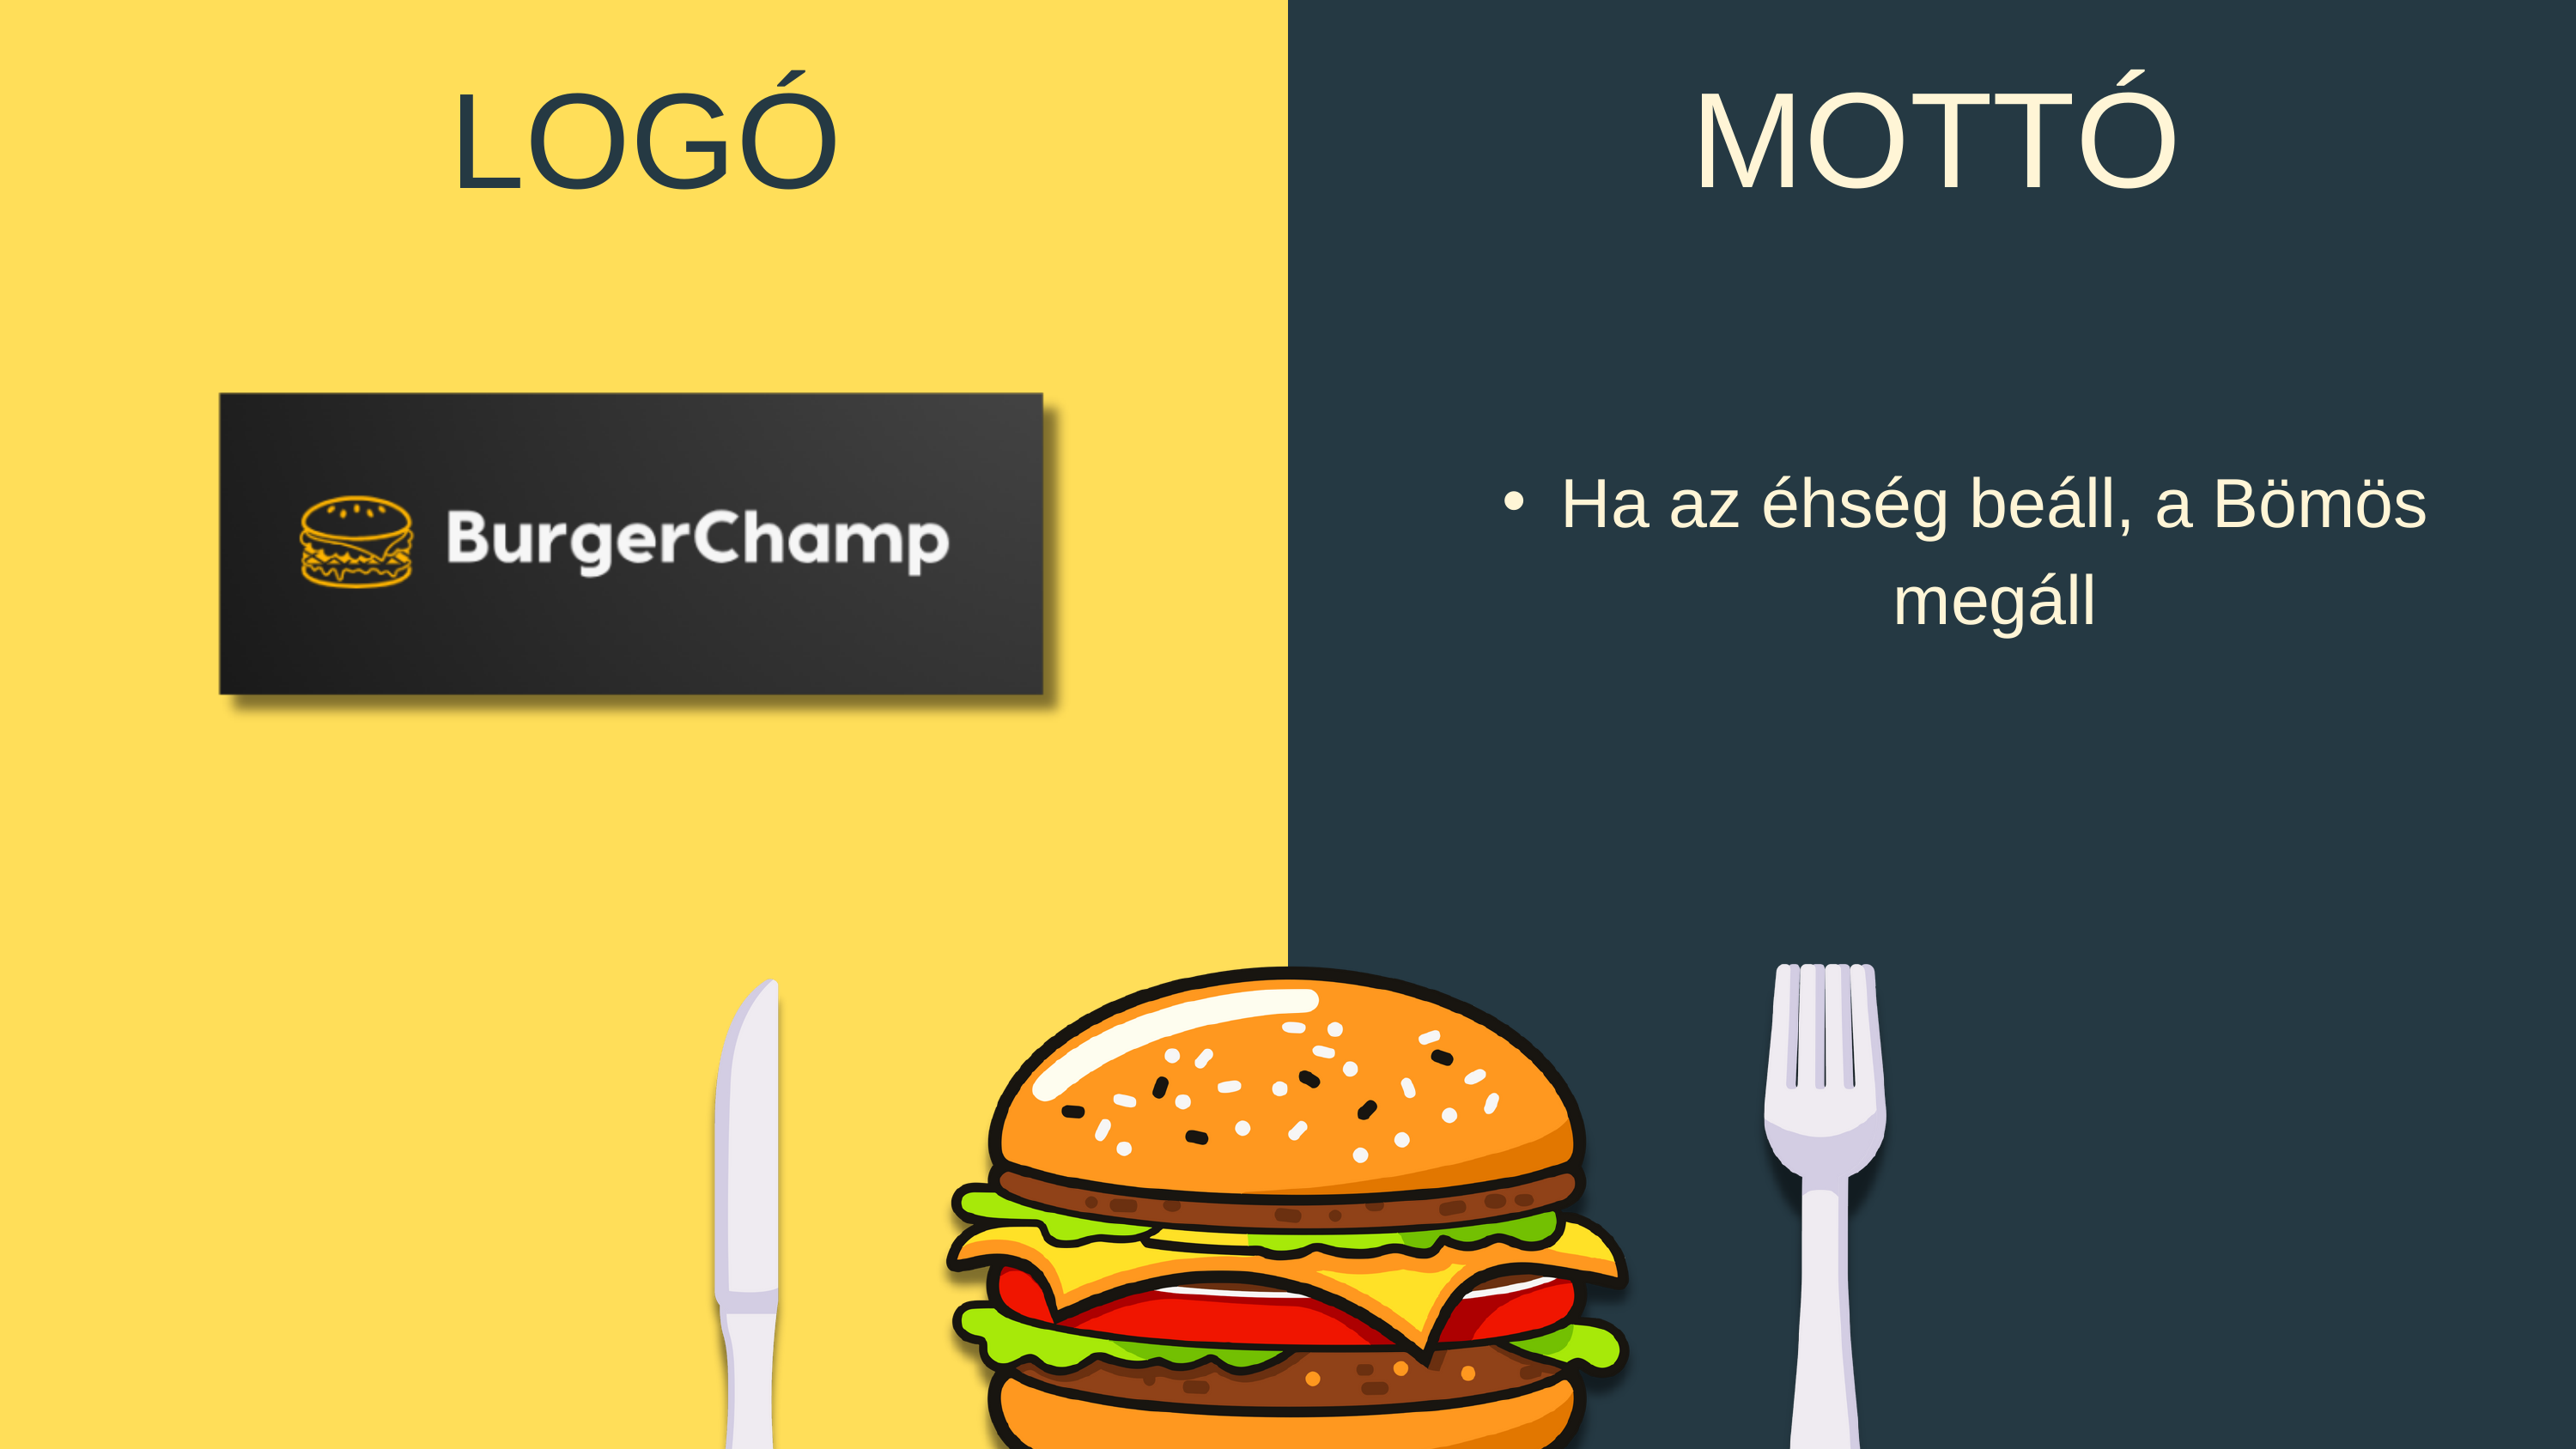

MOTTÓ
LOGÓ

Ha az éhség beáll, a Bömös megáll